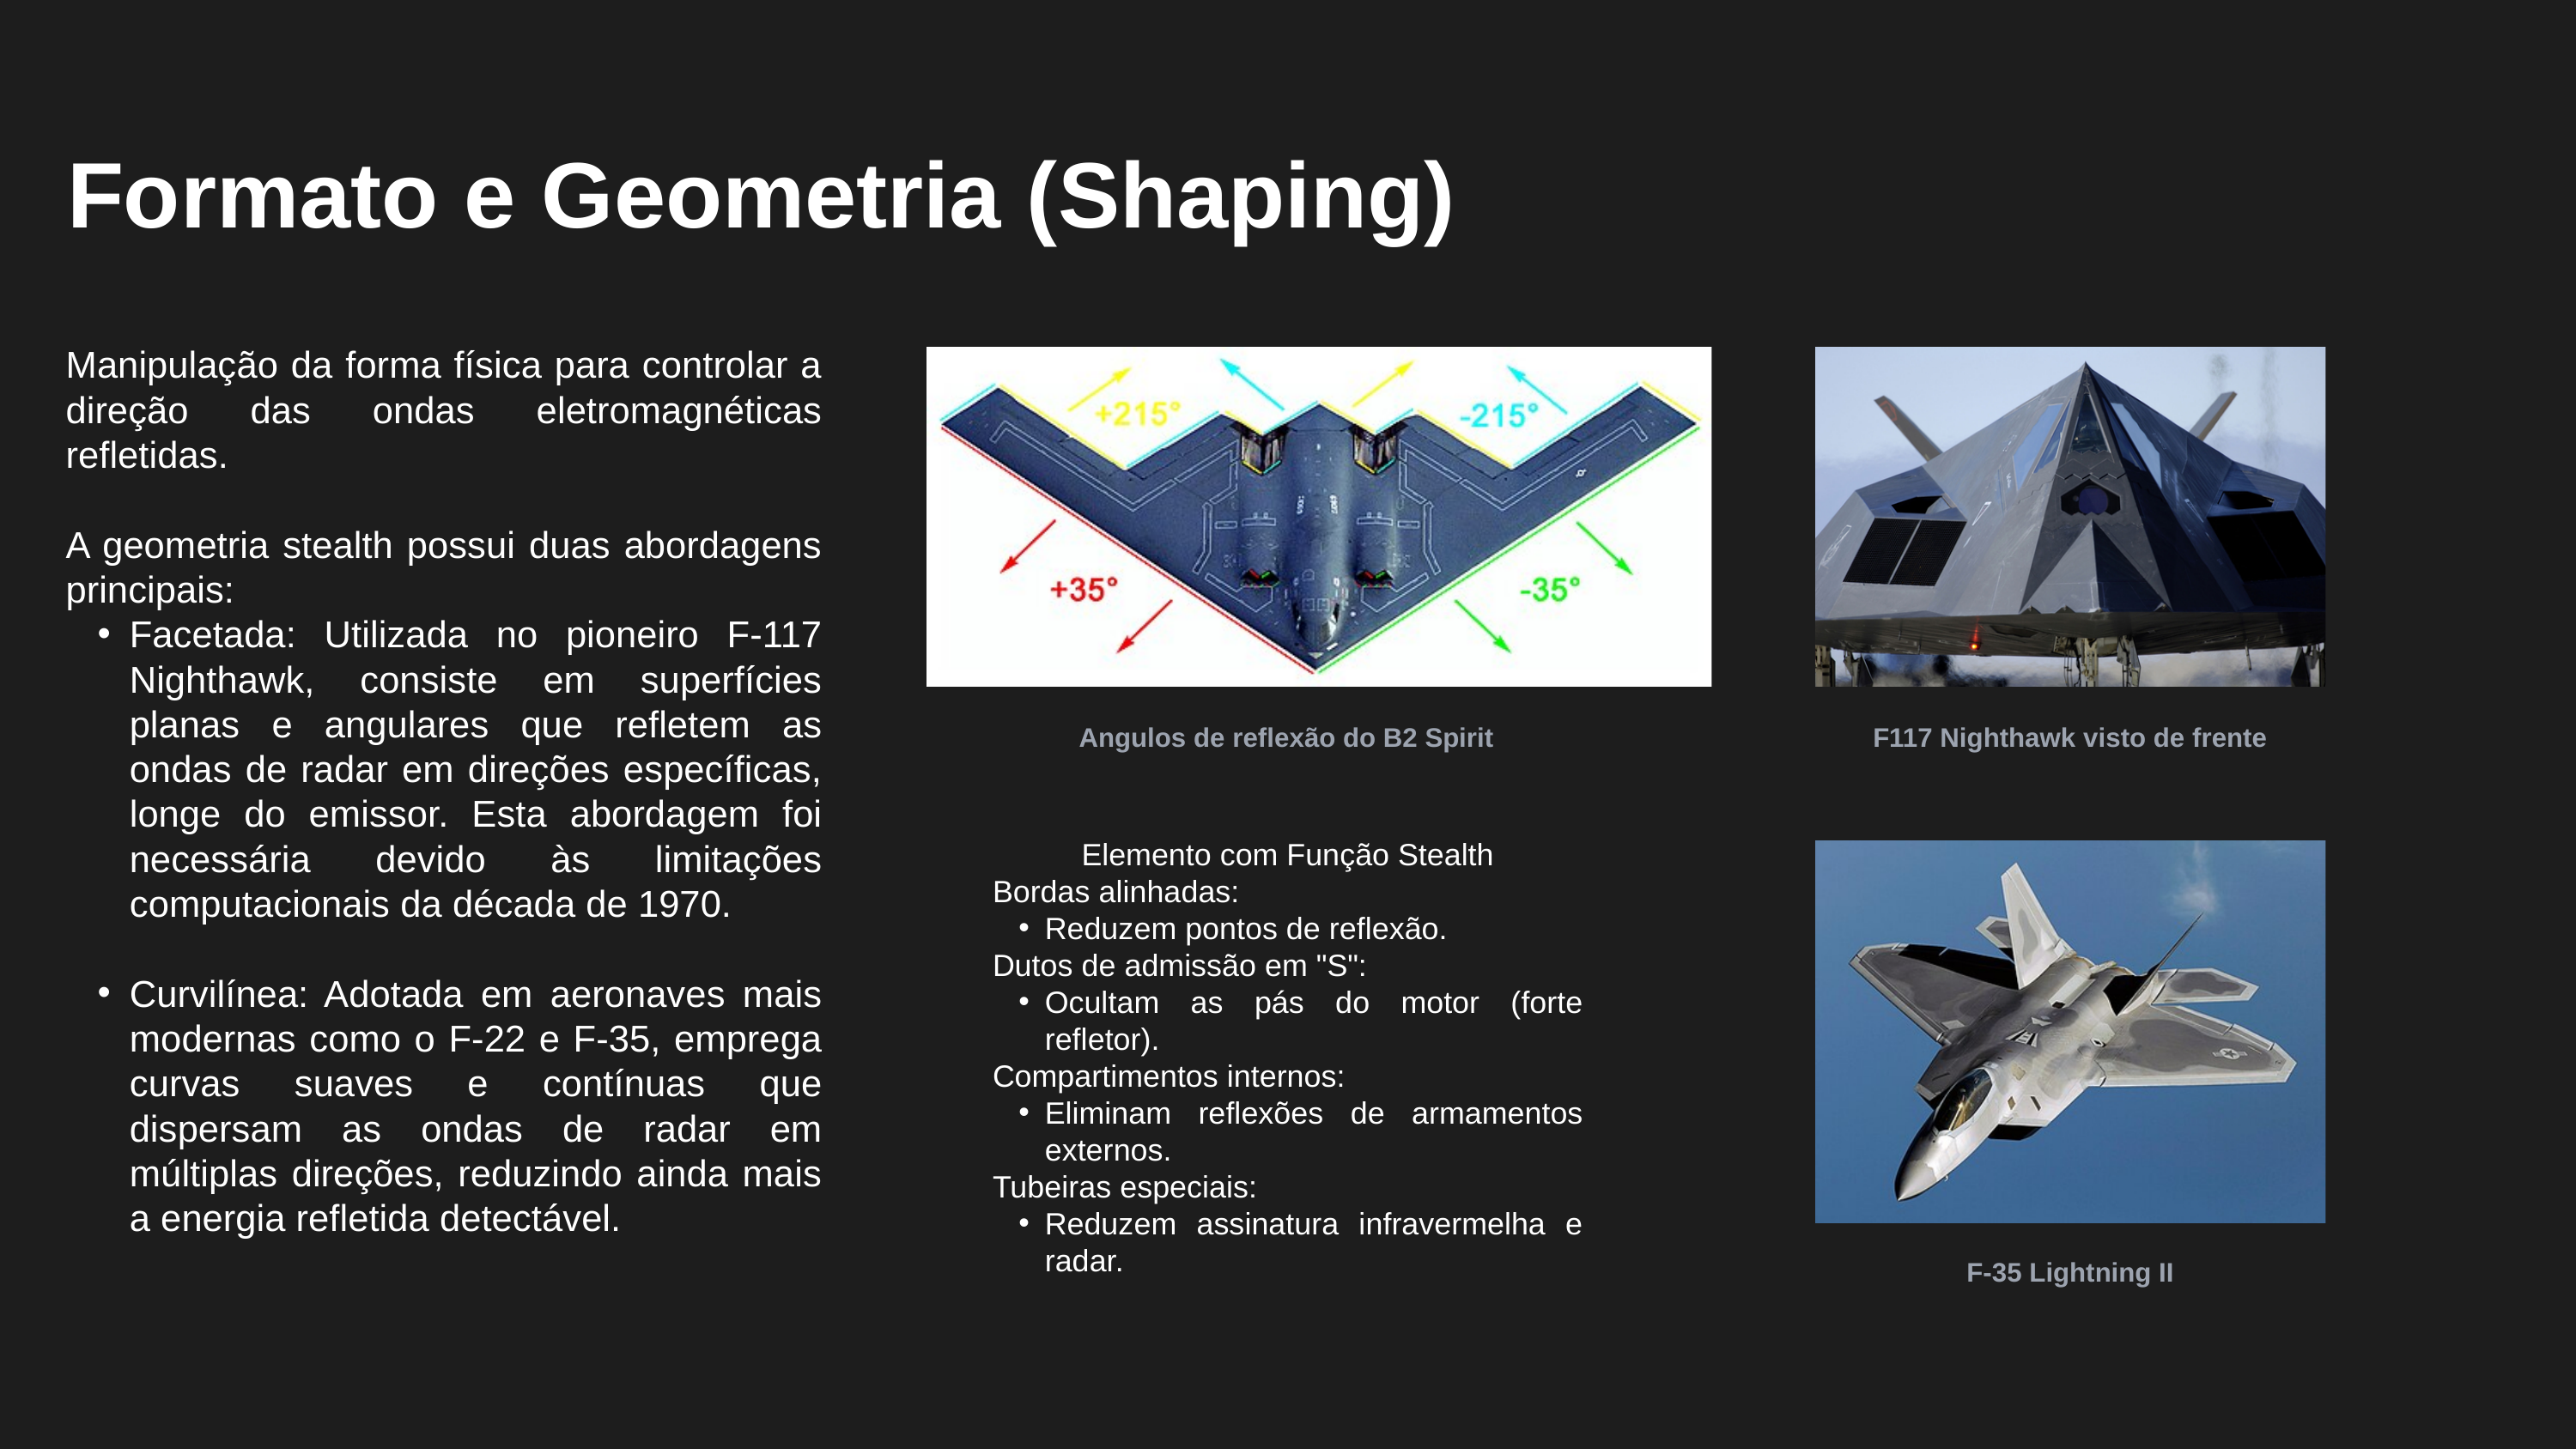

Formato e Geometria (Shaping)
Manipulação da forma física para controlar a direção das ondas eletromagnéticas refletidas.

A geometria stealth possui duas abordagens principais:
Facetada: Utilizada no pioneiro F-117 Nighthawk, consiste em superfícies planas e angulares que refletem as ondas de radar em direções específicas, longe do emissor. Esta abordagem foi necessária devido às limitações computacionais da década de 1970.

Curvilínea: Adotada em aeronaves mais modernas como o F-22 e F-35, emprega curvas suaves e contínuas que dispersam as ondas de radar em múltiplas direções, reduzindo ainda mais a energia refletida detectável.

Angulos de reflexão do B2 Spirit
F117 Nighthawk visto de frente
Elemento com Função Stealth
Bordas alinhadas:
Reduzem pontos de reflexão.
Dutos de admissão em "S":
Ocultam as pás do motor (forte refletor).
Compartimentos internos:
Eliminam reflexões de armamentos externos.
Tubeiras especiais:
Reduzem assinatura infravermelha e radar.

F-35 Lightning II